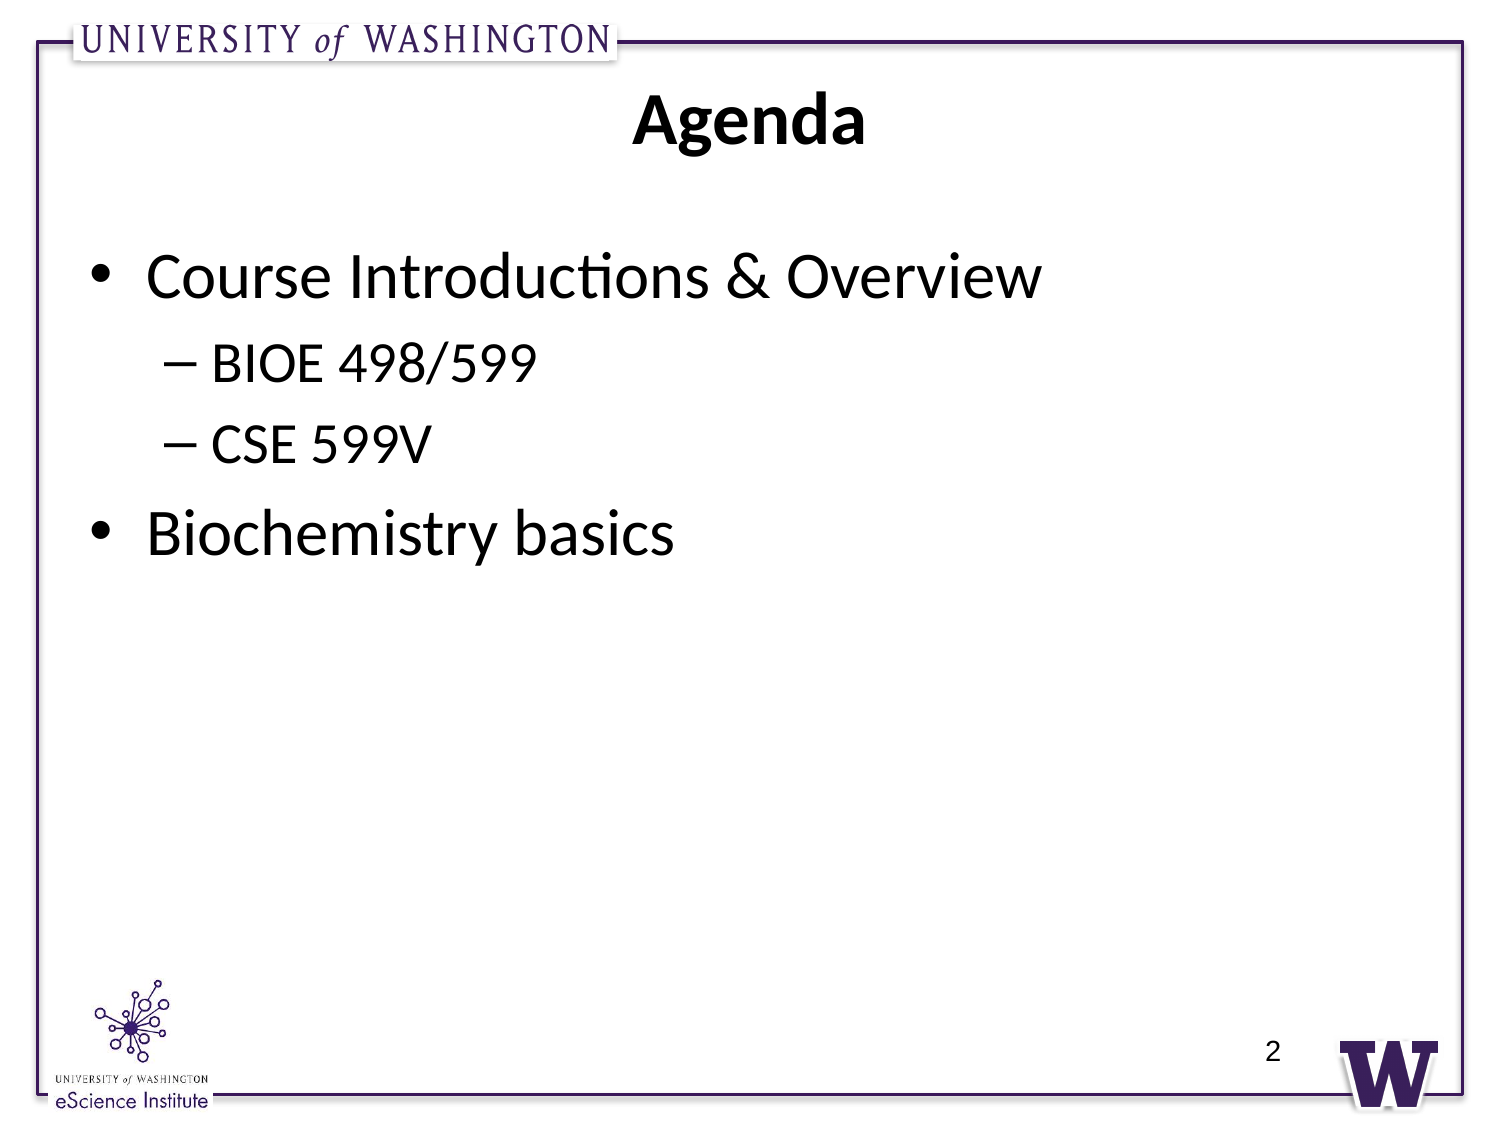

# Agenda
Course Introductions & Overview
BIOE 498/599
CSE 599V
Biochemistry basics
2